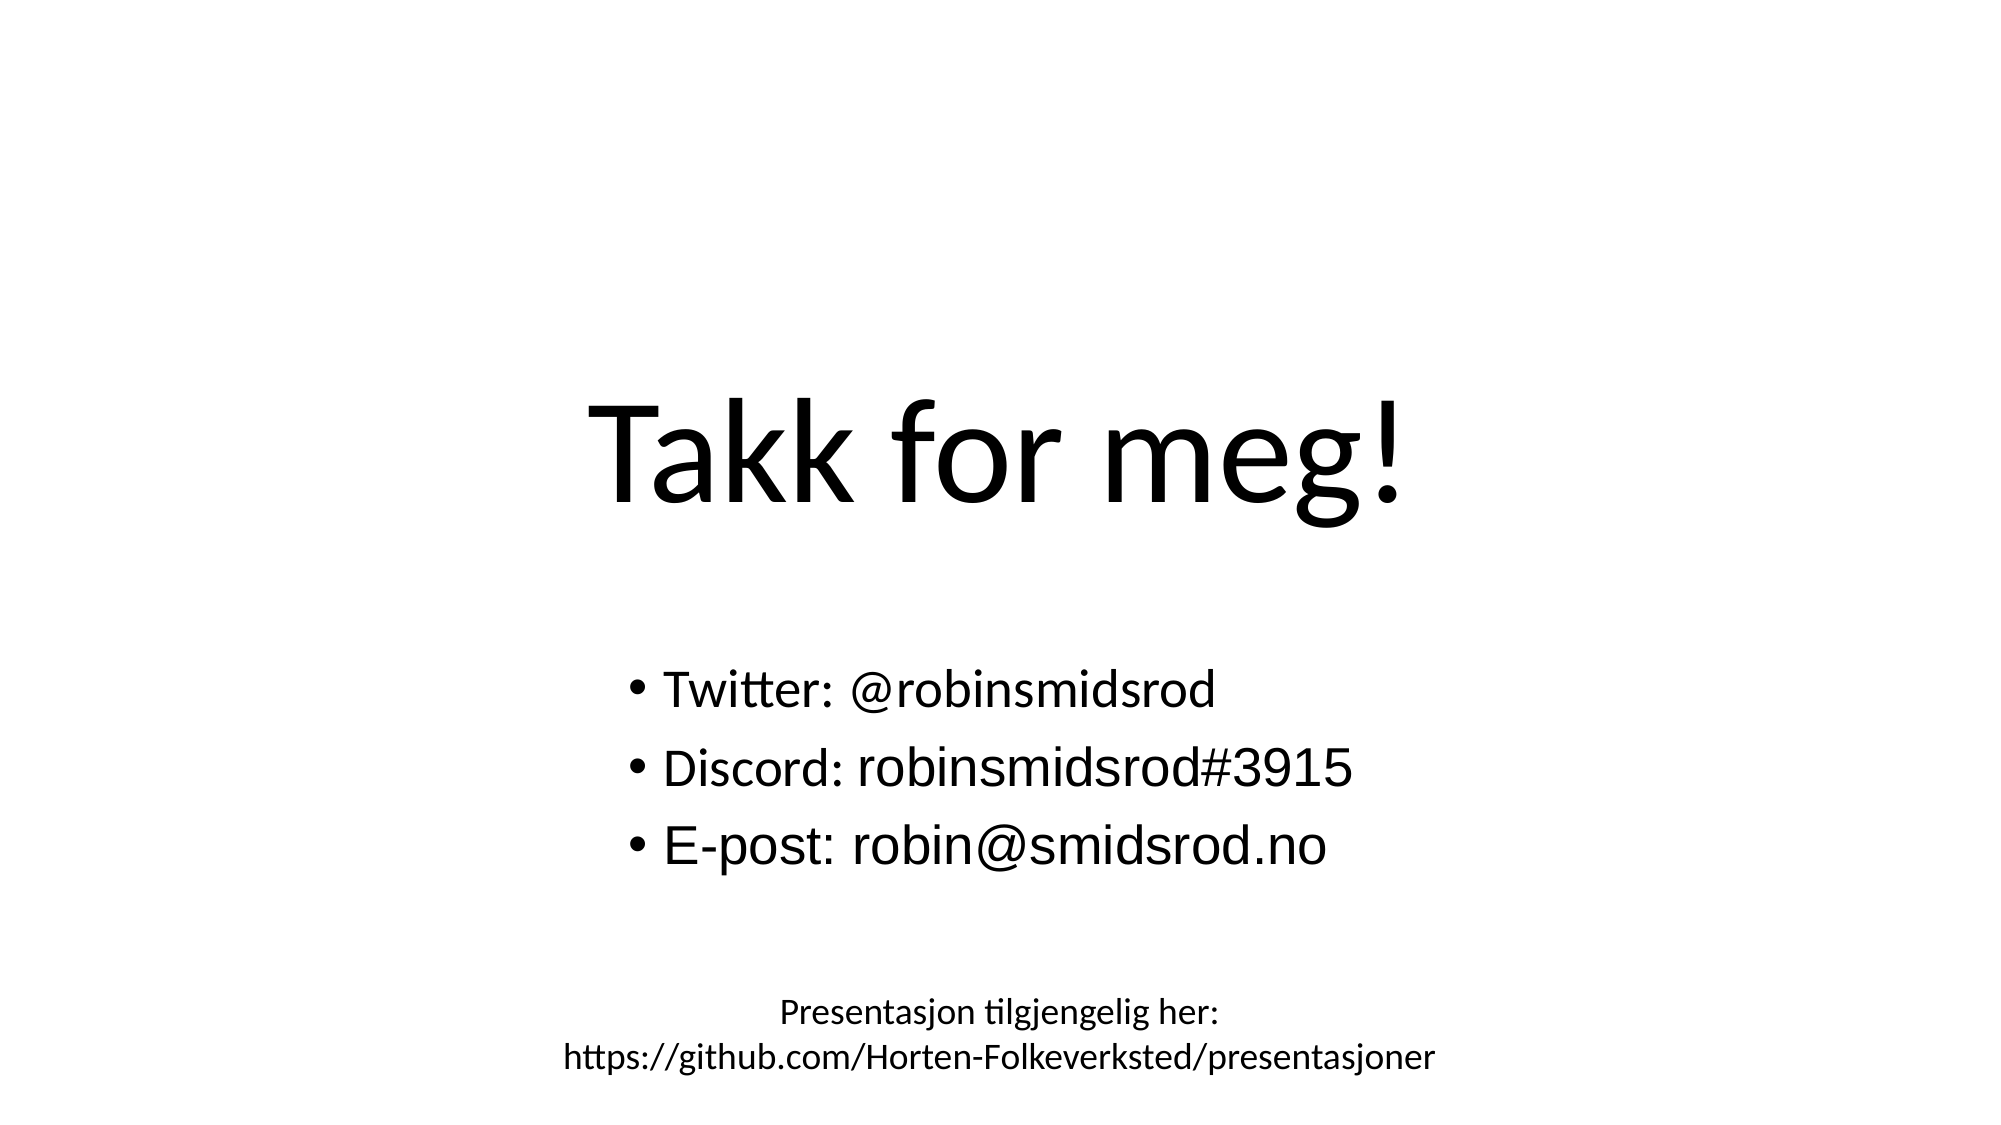

# Takk for meg!
Twitter: @robinsmidsrod
Discord: robinsmidsrod#3915
E-post: robin@smidsrod.no
Presentasjon tilgjengelig her:
https://github.com/Horten-Folkeverksted/presentasjoner